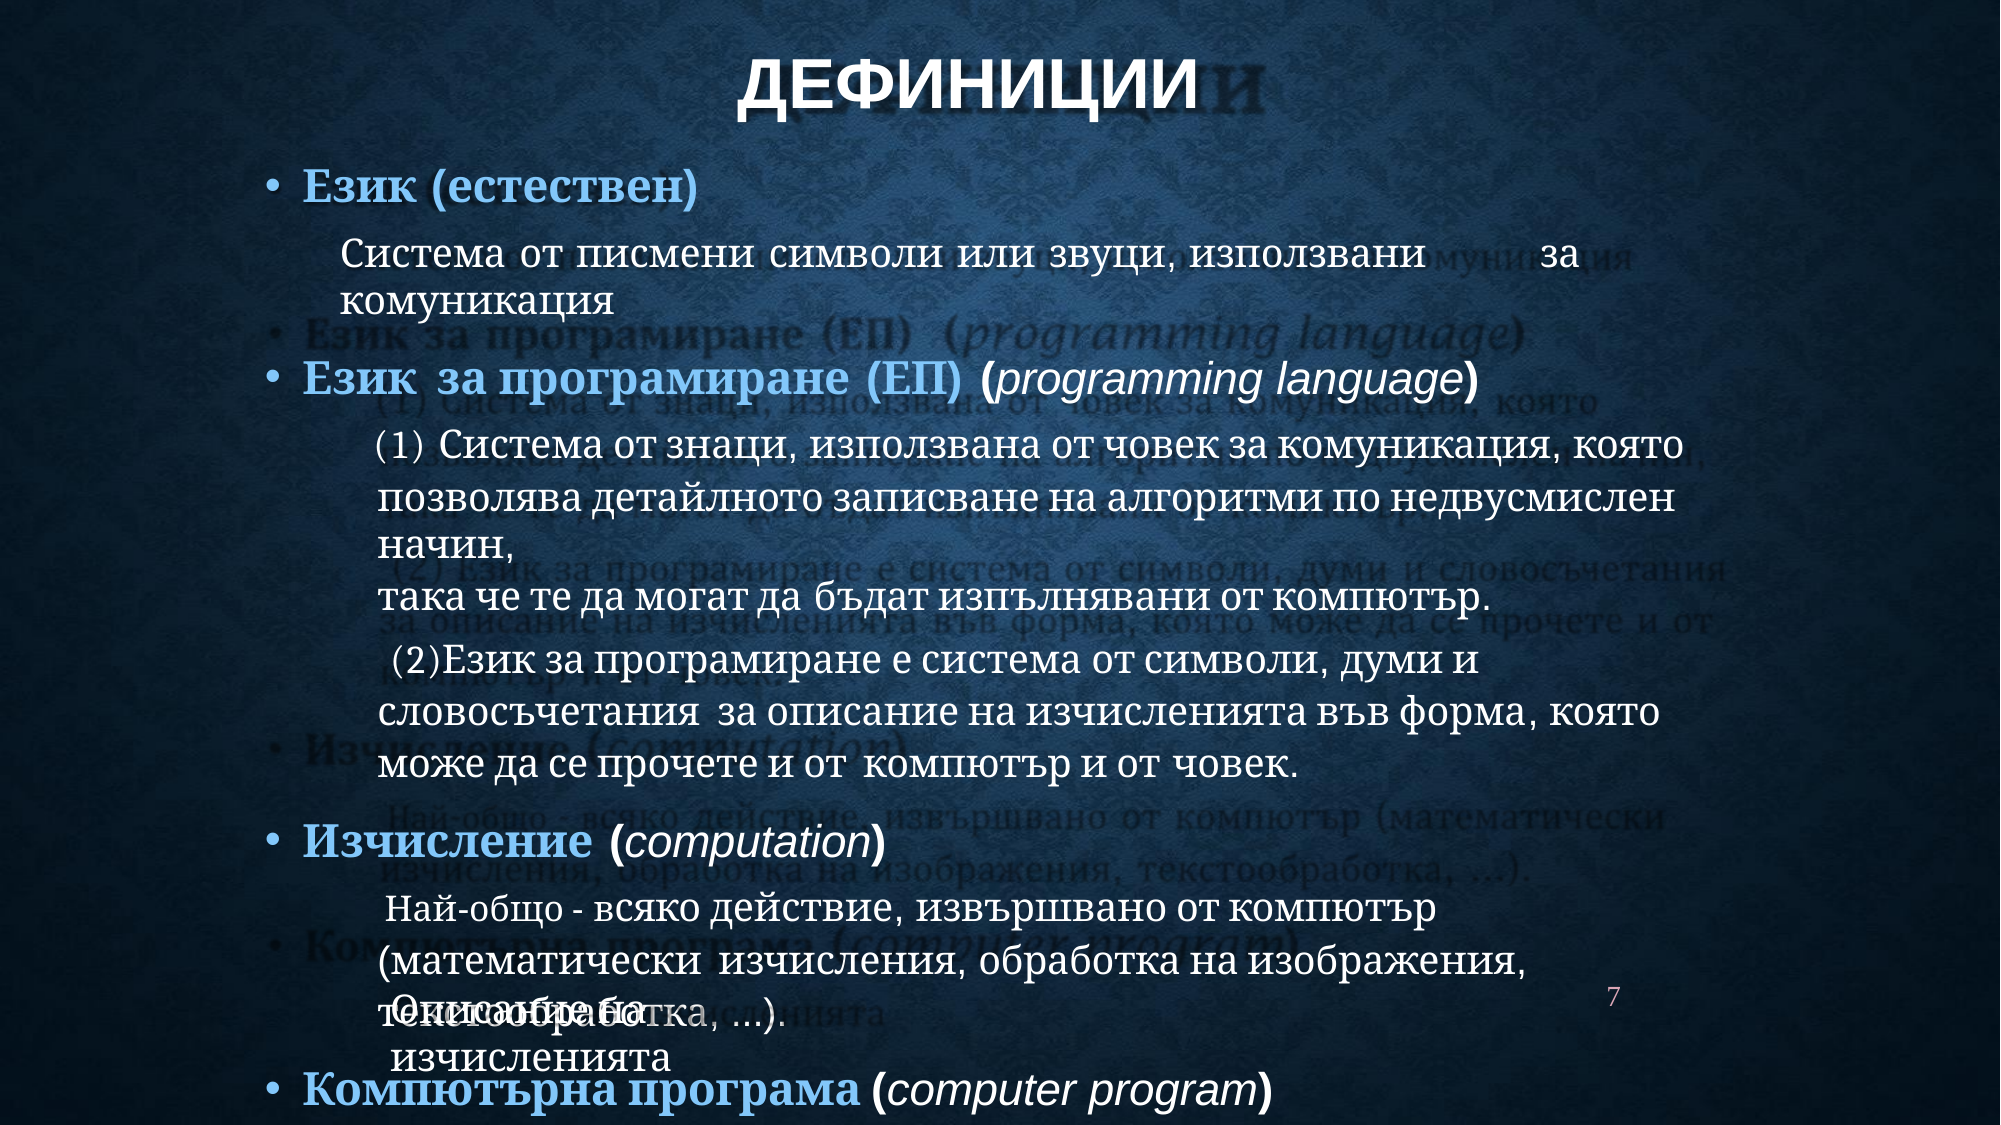

# ДЕФИНИЦИИ
Език (естествен)
Система от писмени символи или звуци, използвани	за комуникация
Език  за програмиране (ЕП)	(programming language)
Система от знаци, използвана от човек за комуникация, която
позволява детайлното записване на алгоритми по недвусмислен начин,
така че те да могат да бъдат изпълнявани от компютър.
Език за програмиране е система от символи, думи и словосъчетания  за описание на изчисленията във форма, която може да се прочете и от  компютър и от човек.
Изчисление (computation)
Най-общо - всяко действие, извършвано от компютър (математически  изчисления, обработка на изображения, текстообработка, ...).
Компютърна програма (computer program)

7
Описание на изчисленията